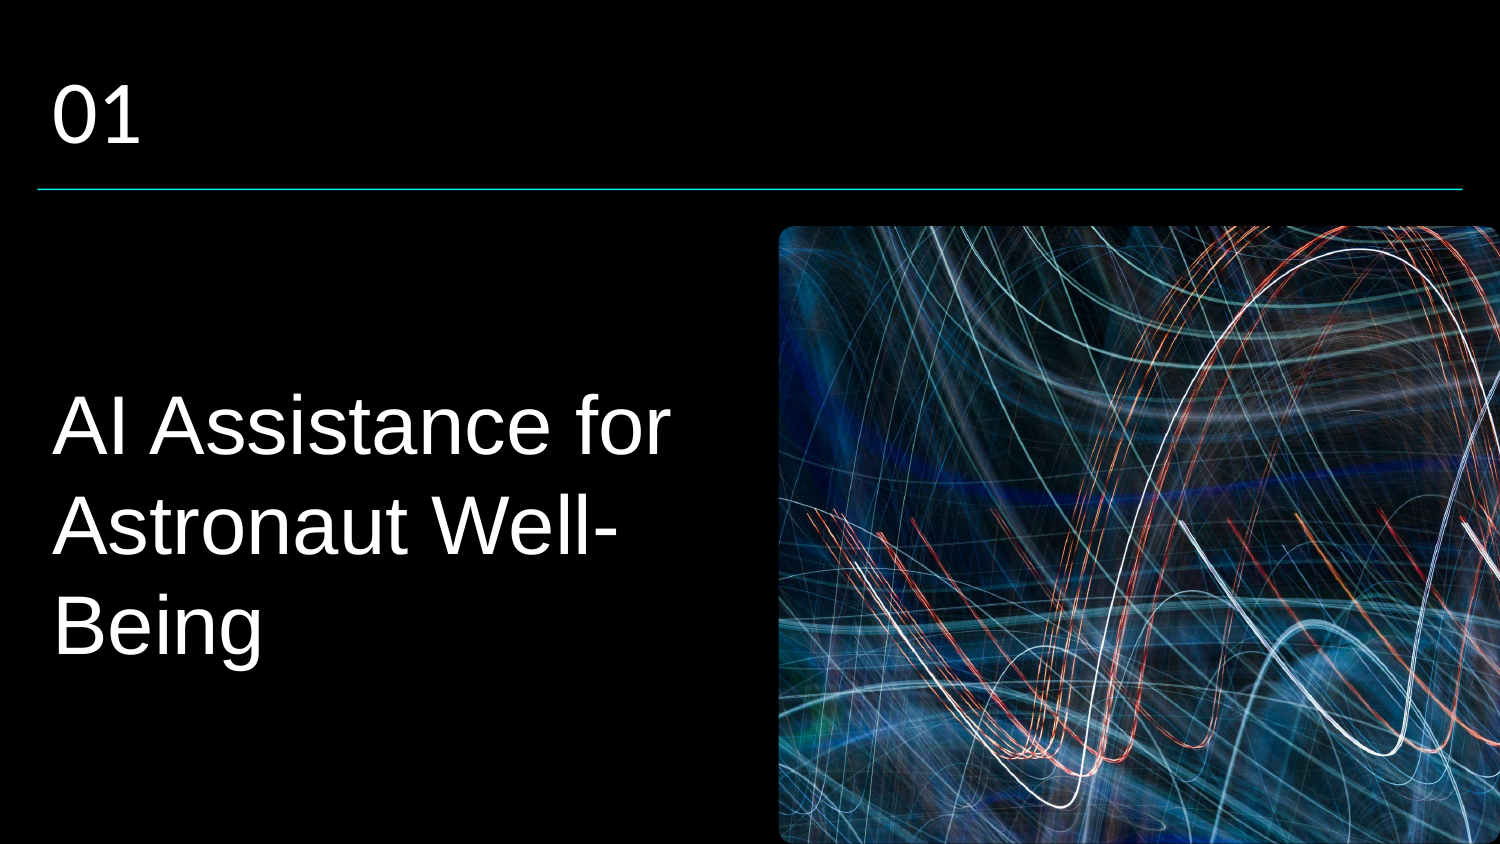

01
# AI Assistance for Astronaut Well-Being